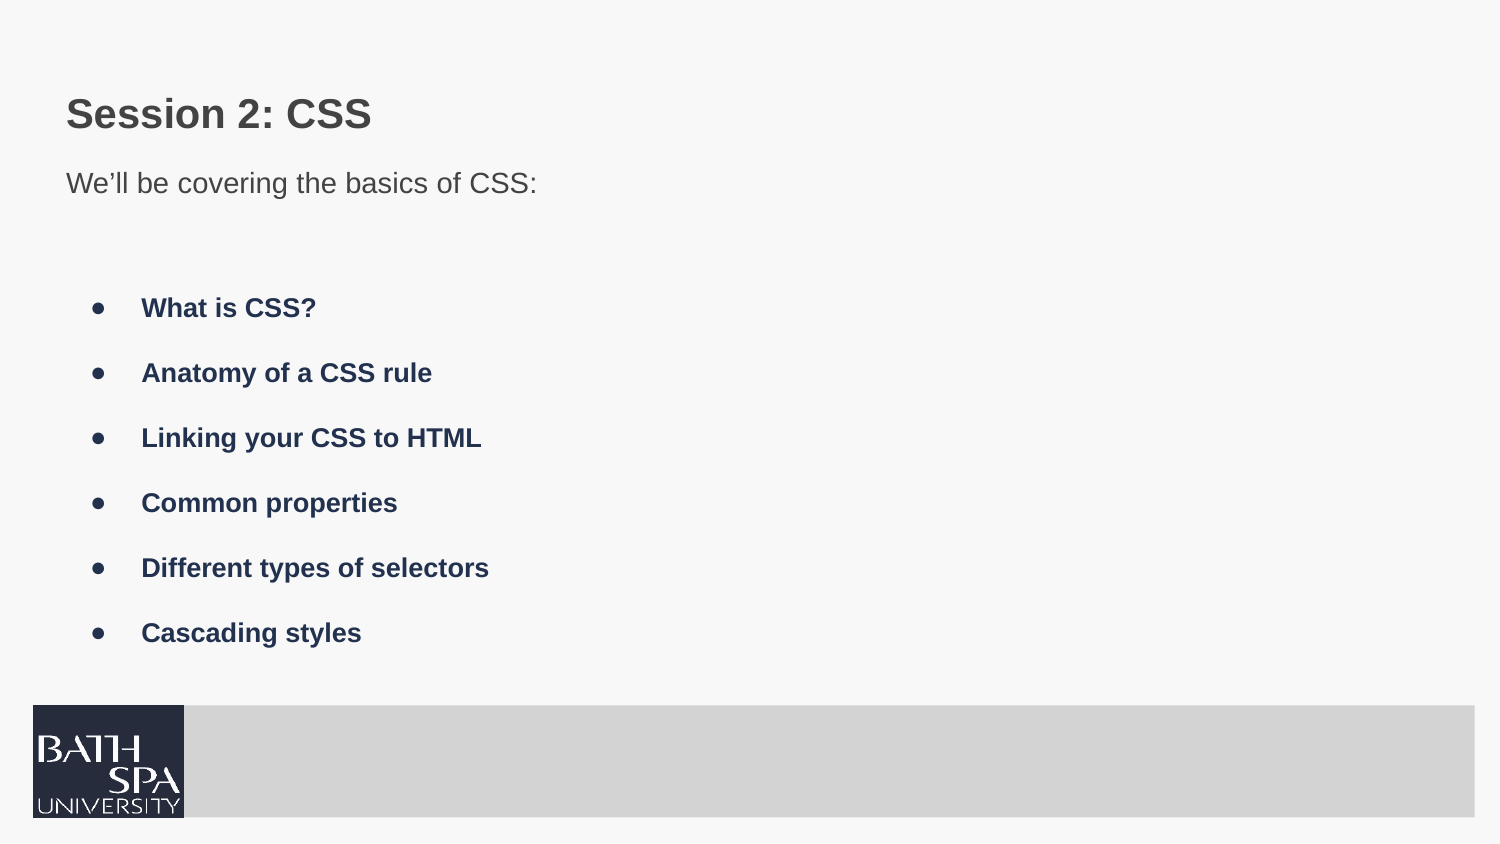

# Session 2: CSS
We’ll be covering the basics of CSS:
What is CSS?
Anatomy of a CSS rule
Linking your CSS to HTML
Common properties
Different types of selectors
Cascading styles